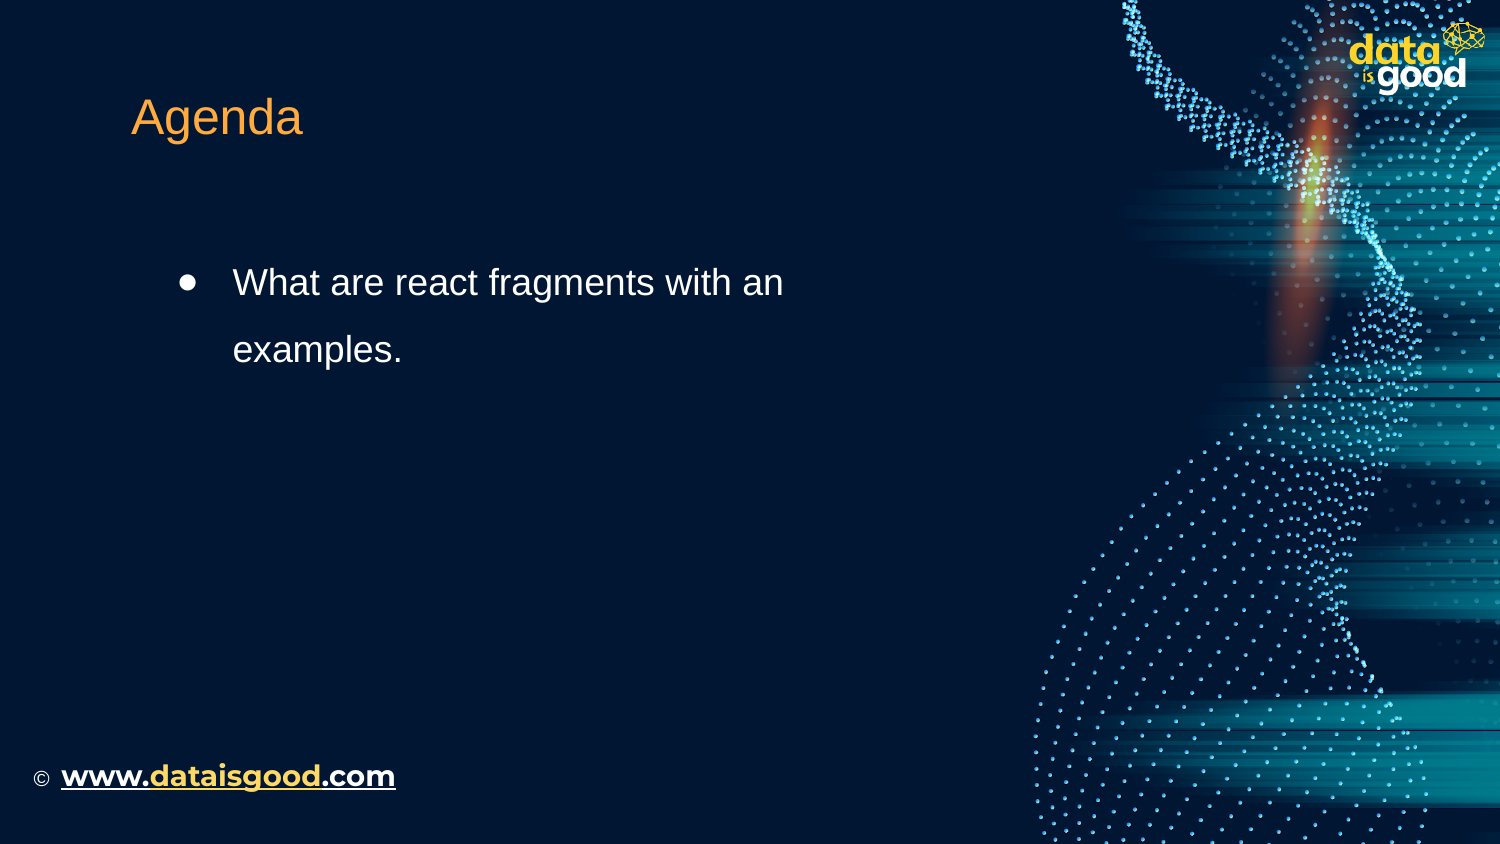

# Agenda
What are react fragments with an examples.